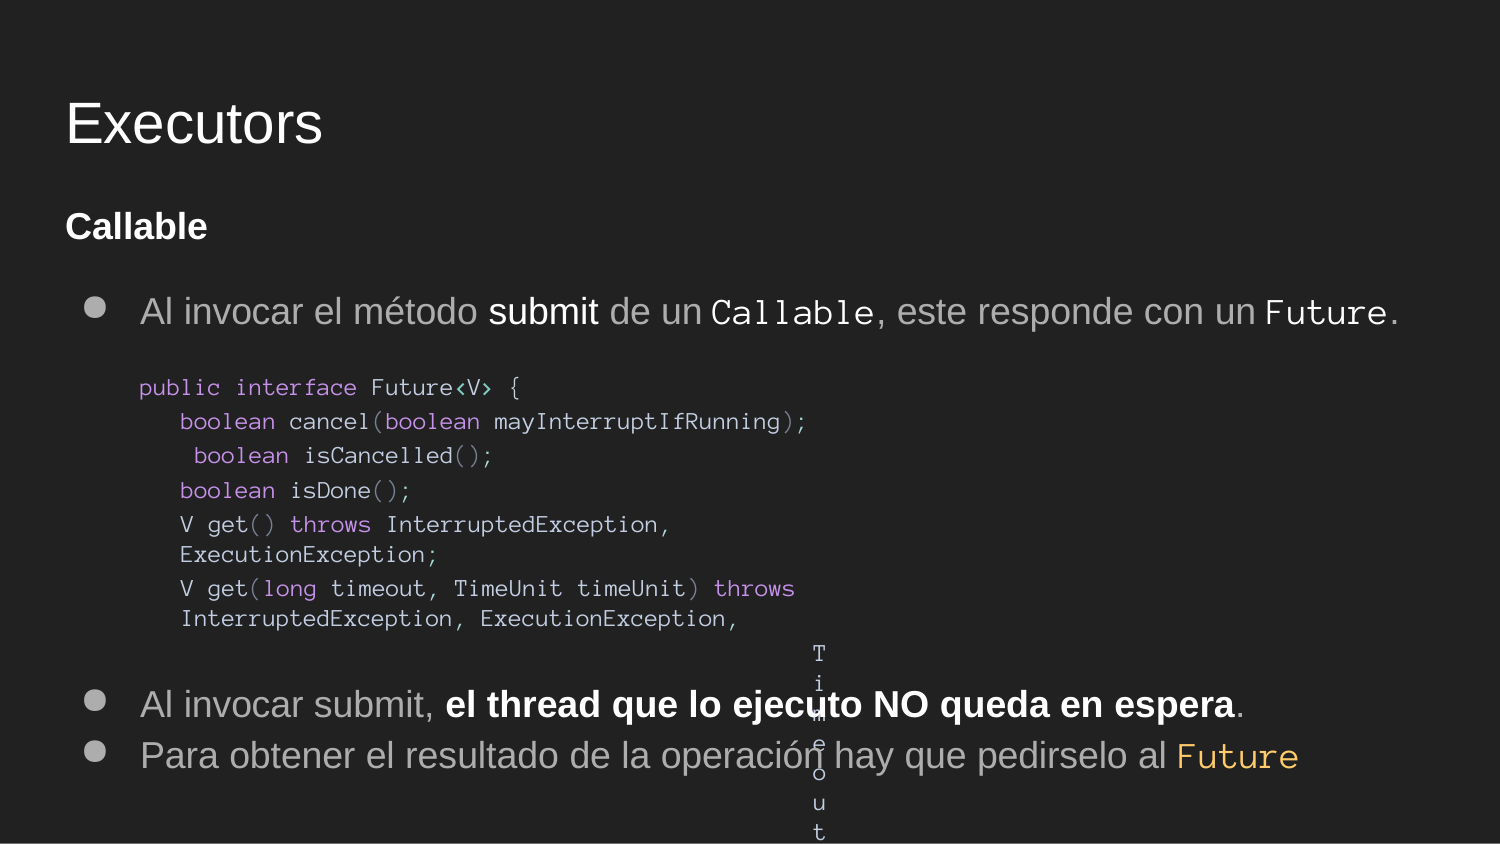

# Executors
Callable

Al invocar el método submit de un Callable, este responde con un Future.
public interface Future<V> {
boolean cancel(boolean mayInterruptIfRunning);  boolean isCancelled();
boolean isDone();
V get() throws InterruptedException, ExecutionException;
V get(long timeout, TimeUnit timeUnit) throws InterruptedException, ExecutionException,
TimeoutException;
}
Al invocar submit, el thread que lo ejecuto NO queda en espera.
Para obtener el resultado de la operación hay que pedirselo al Future